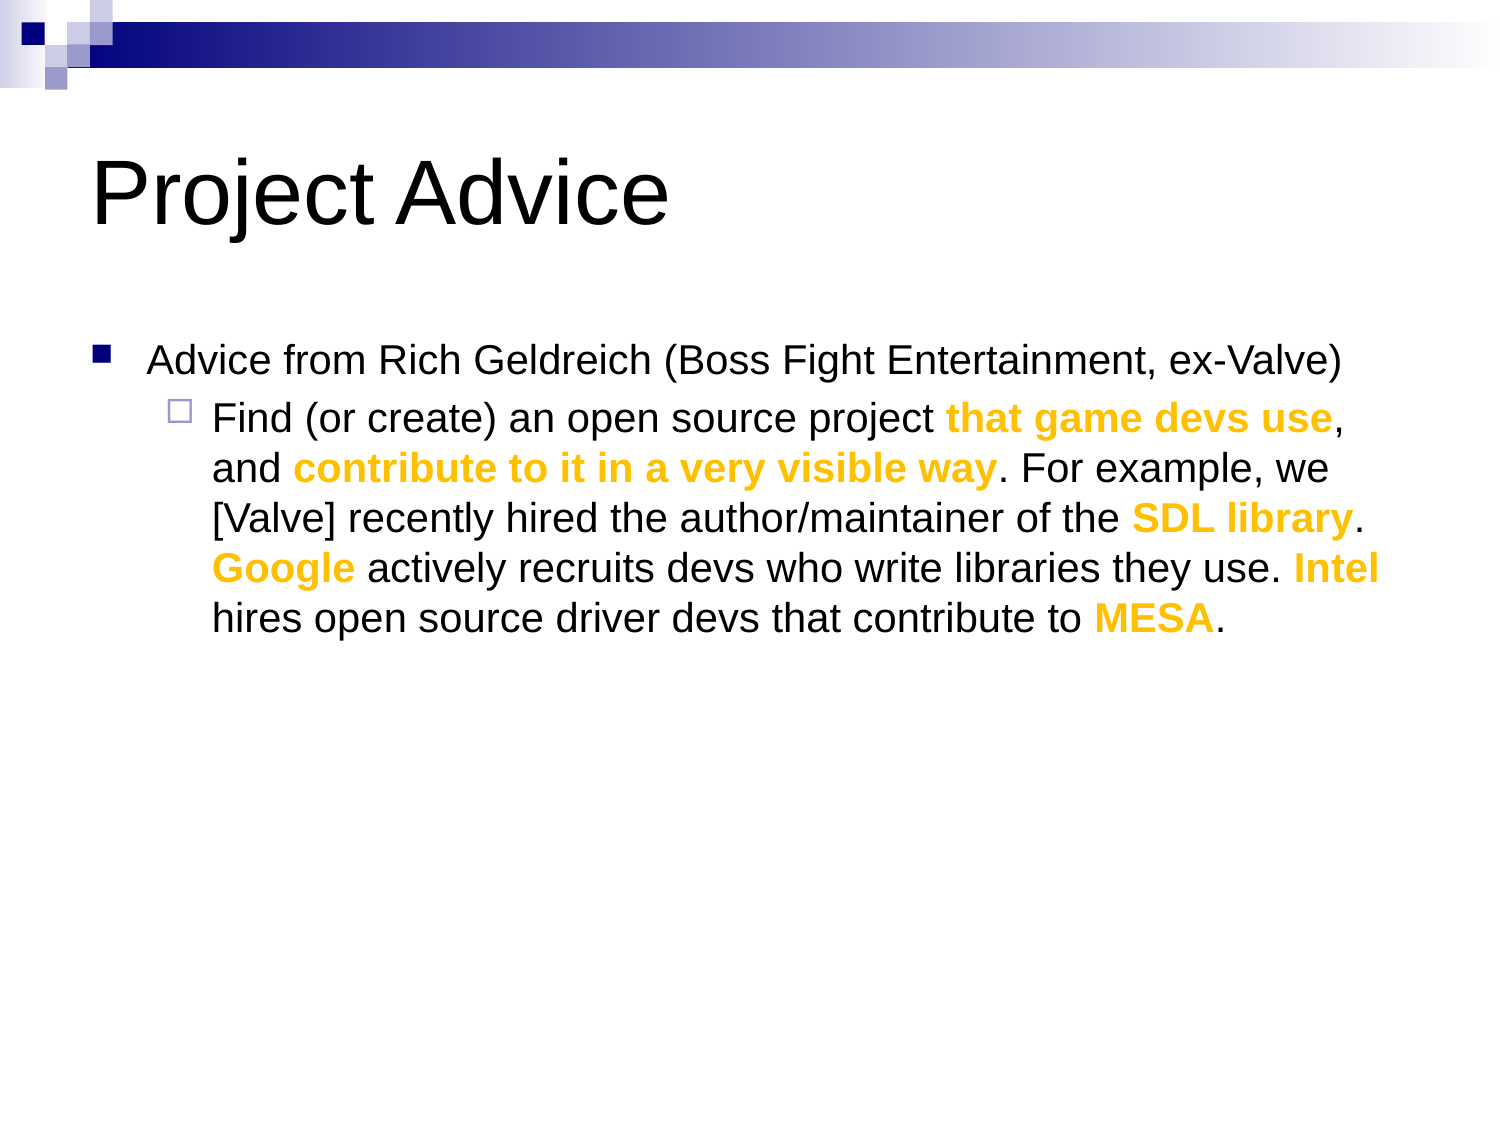

# Project Advice
Advice from Rich Geldreich (Boss Fight Entertainment, ex-Valve)
Find (or create) an open source project that game devs use, and contribute to it in a very visible way. For example, we [Valve] recently hired the author/maintainer of the SDL library. Google actively recruits devs who write libraries they use. Intel hires open source driver devs that contribute to MESA.